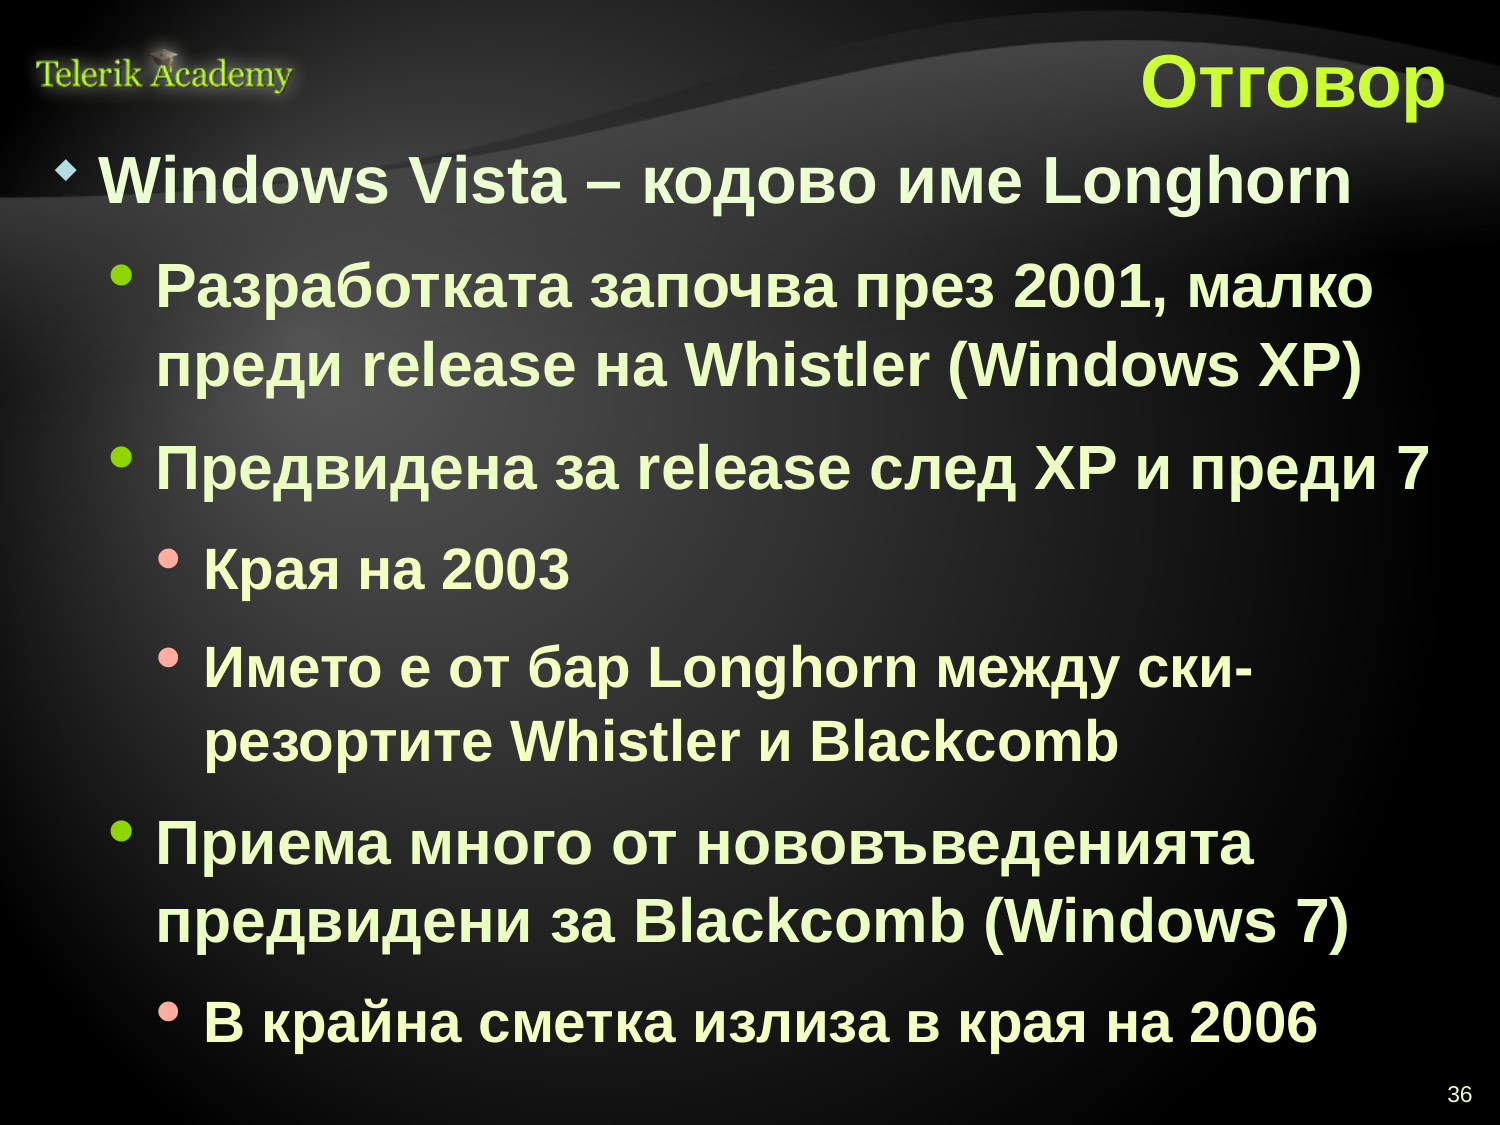

# Отговор
Windows Vista – кодово име Longhorn
Разработката започва през 2001, малко преди release на Whistler (Windows XP)
Предвидена за release след XP и преди 7
Края на 2003
Името е от бар Longhorn между ски-резортите Whistler и Blackcomb
Приема много от нововъведeнията предвидени за Blackcomb (Windows 7)
В крайна сметка излиза в края на 2006

Информация:
…
36